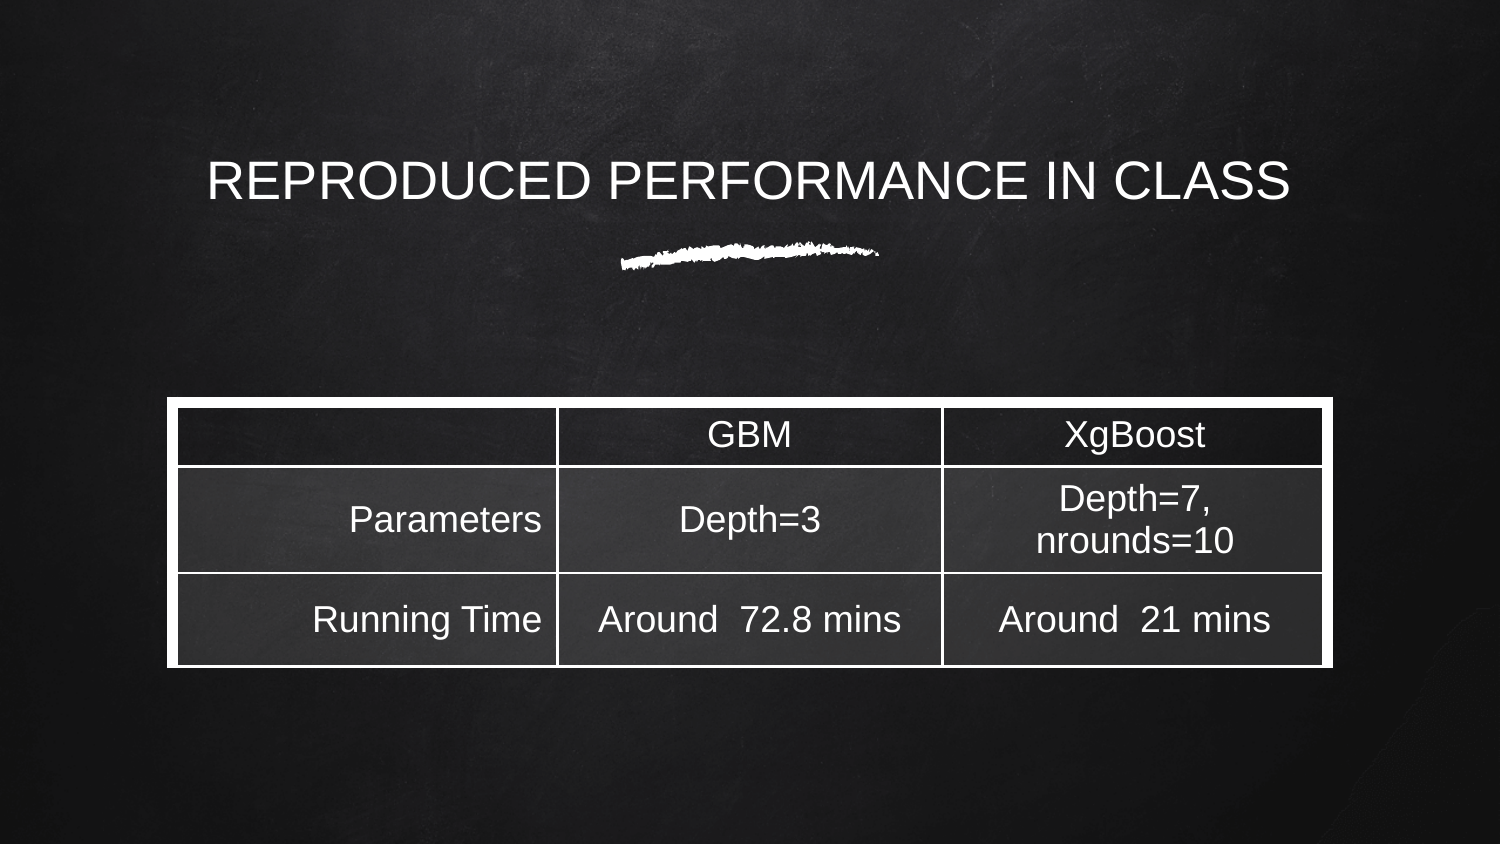

# REPRODUCED PERFORMANCE IN CLASS

|  | GBM | XgBoost |
| --- | --- | --- |
| Parameters | Depth=3 | Depth=7, nrounds=10 |
| Running Time | Around 72.8 mins | Around 21 mins |